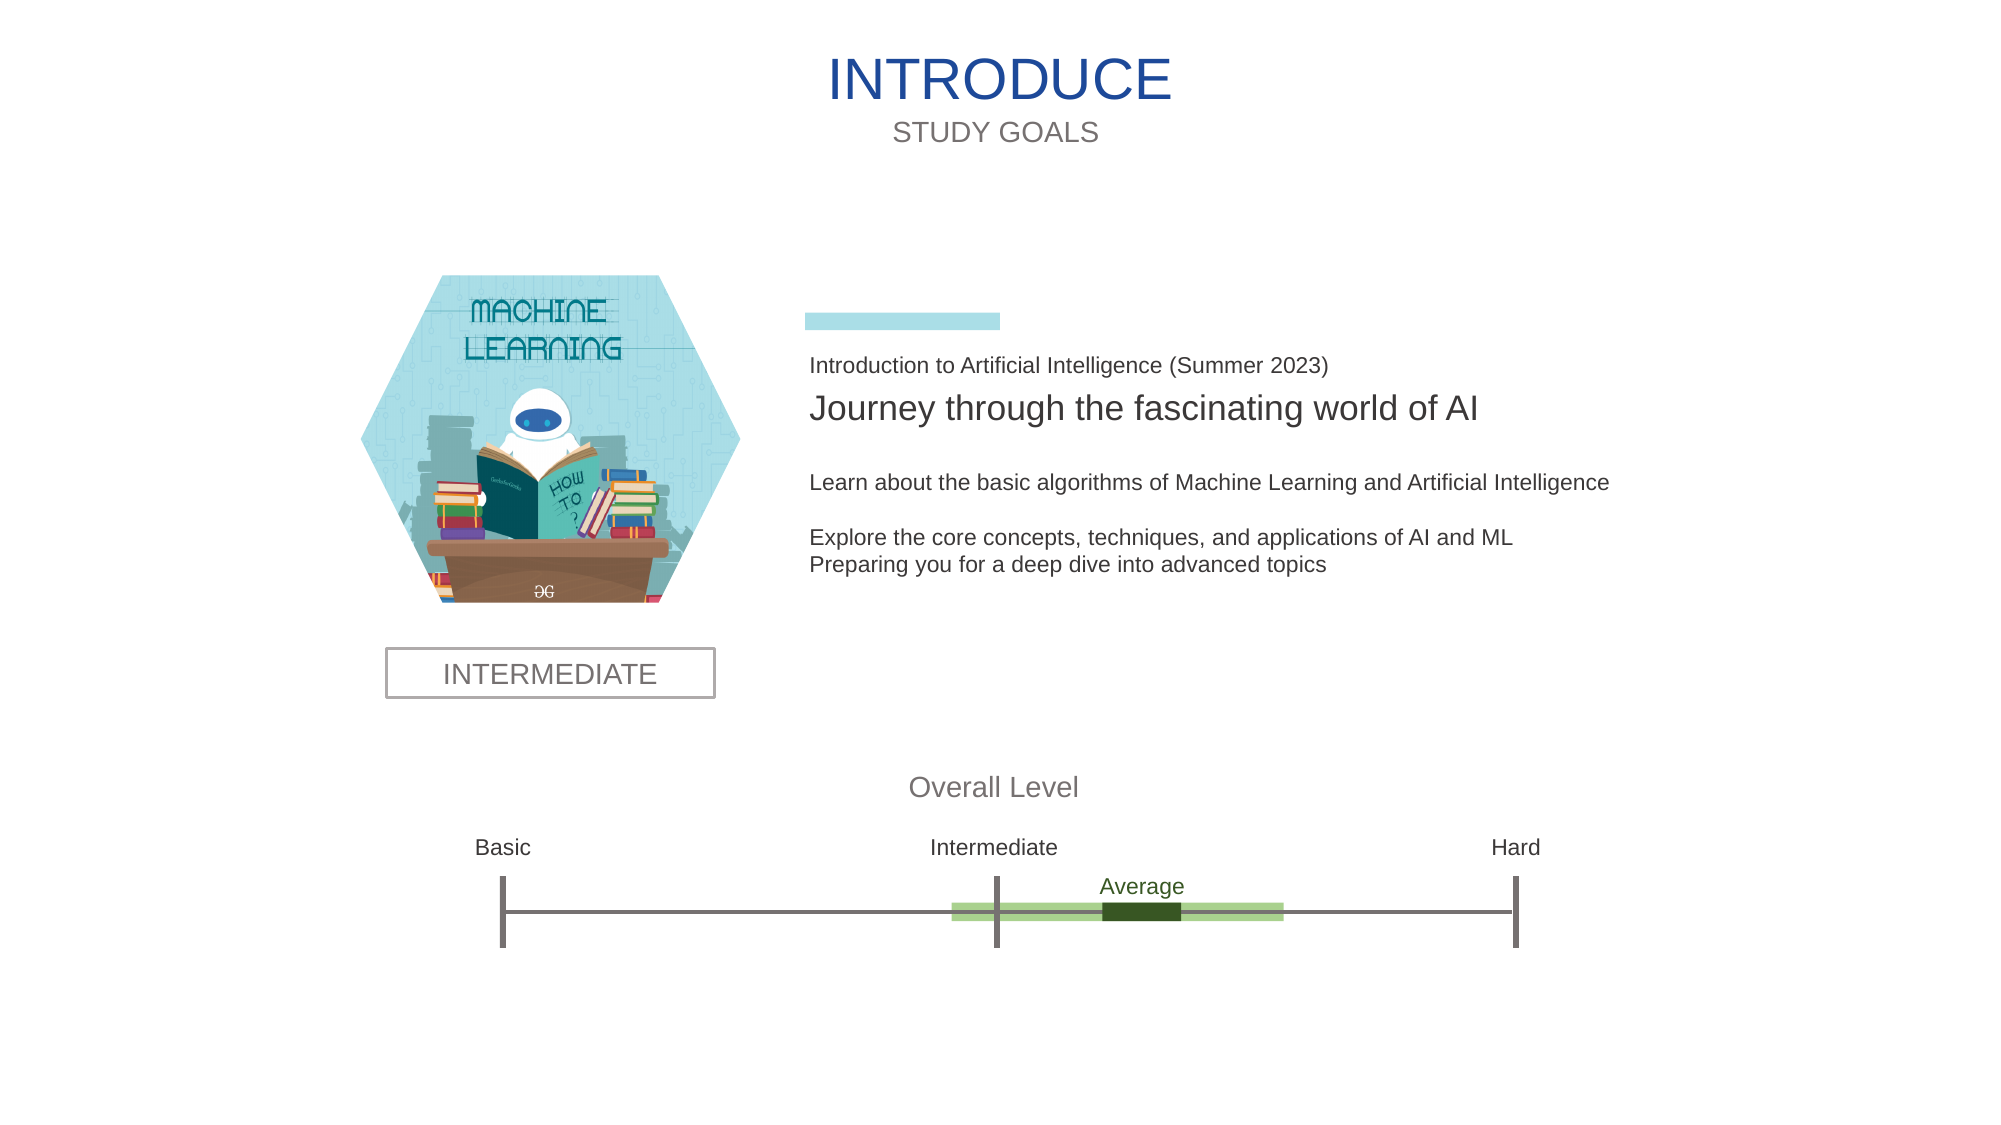

INTRODUCE
STUDY GOALS

Introduction to Artificial Intelligence (Summer 2023)
Journey through the fascinating world of AI
Learn about the basic algorithms of Machine Learning and Artificial Intelligence

Explore the core concepts, techniques, and applications of AI and ML
Preparing you for a deep dive into advanced topics

INTERMEDIATE
Overall Level
Basic
Intermediate
Hard
Average